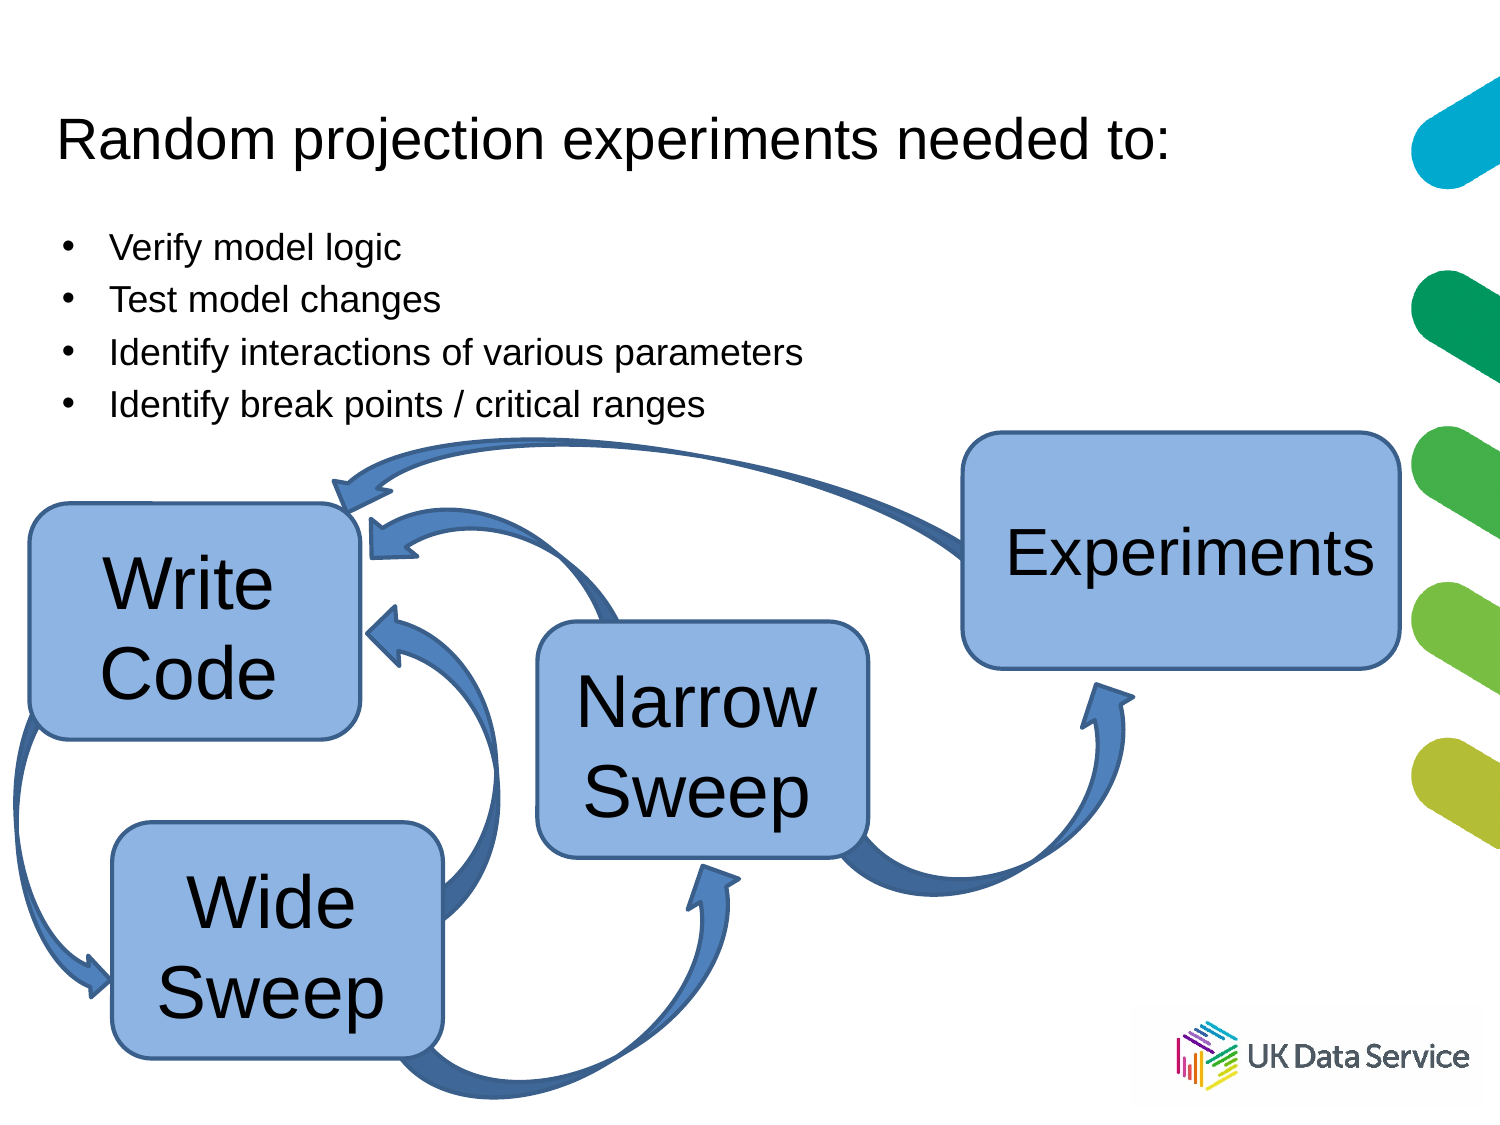

# Random projection experiments needed to:
Verify model logic
Test model changes
Identify interactions of various parameters
Identify break points / critical ranges

Experiments

Write Code

Narrow Sweep

Wide Sweep